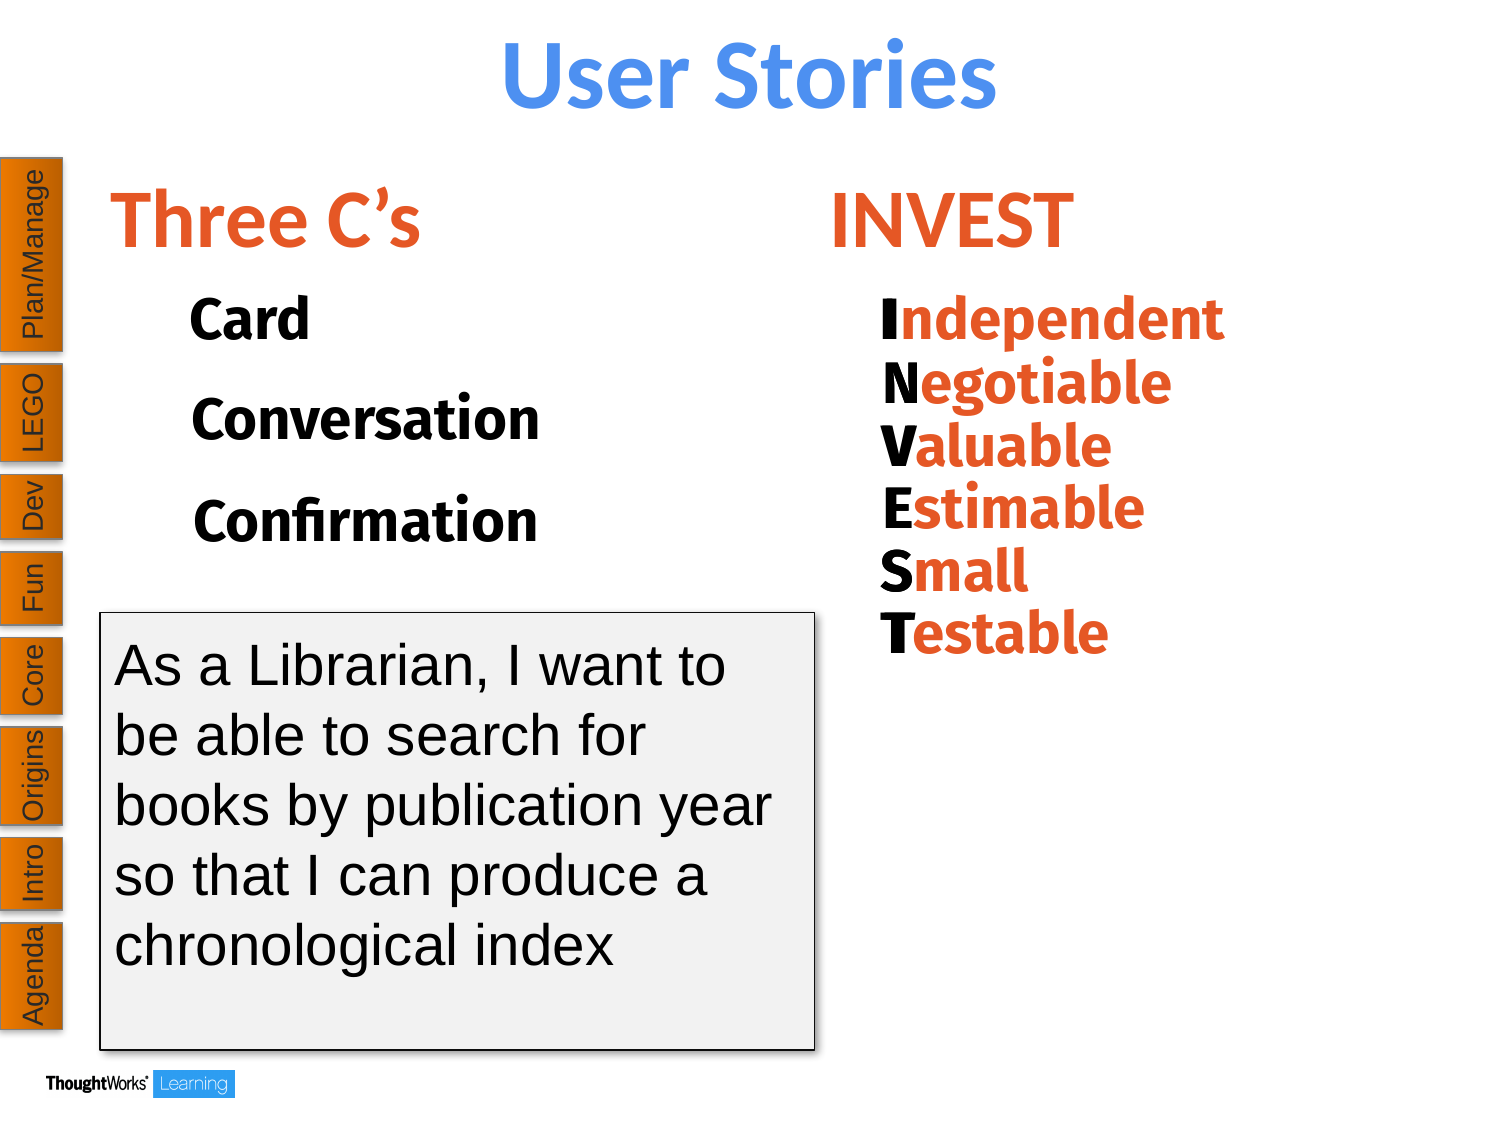

# User Stories
Three C’s
INVEST
Plan/Manage
Card
I
Independent
N
Negotiable
Conversation
LEGO
V
Valuable
E
Estimable
Dev
Confirmation
S
Small
Fun
T
Testable
As a Librarian, I want to be able to search for books by publication year so that I can produce a chronological index
Core
Origins
Intro
Agenda